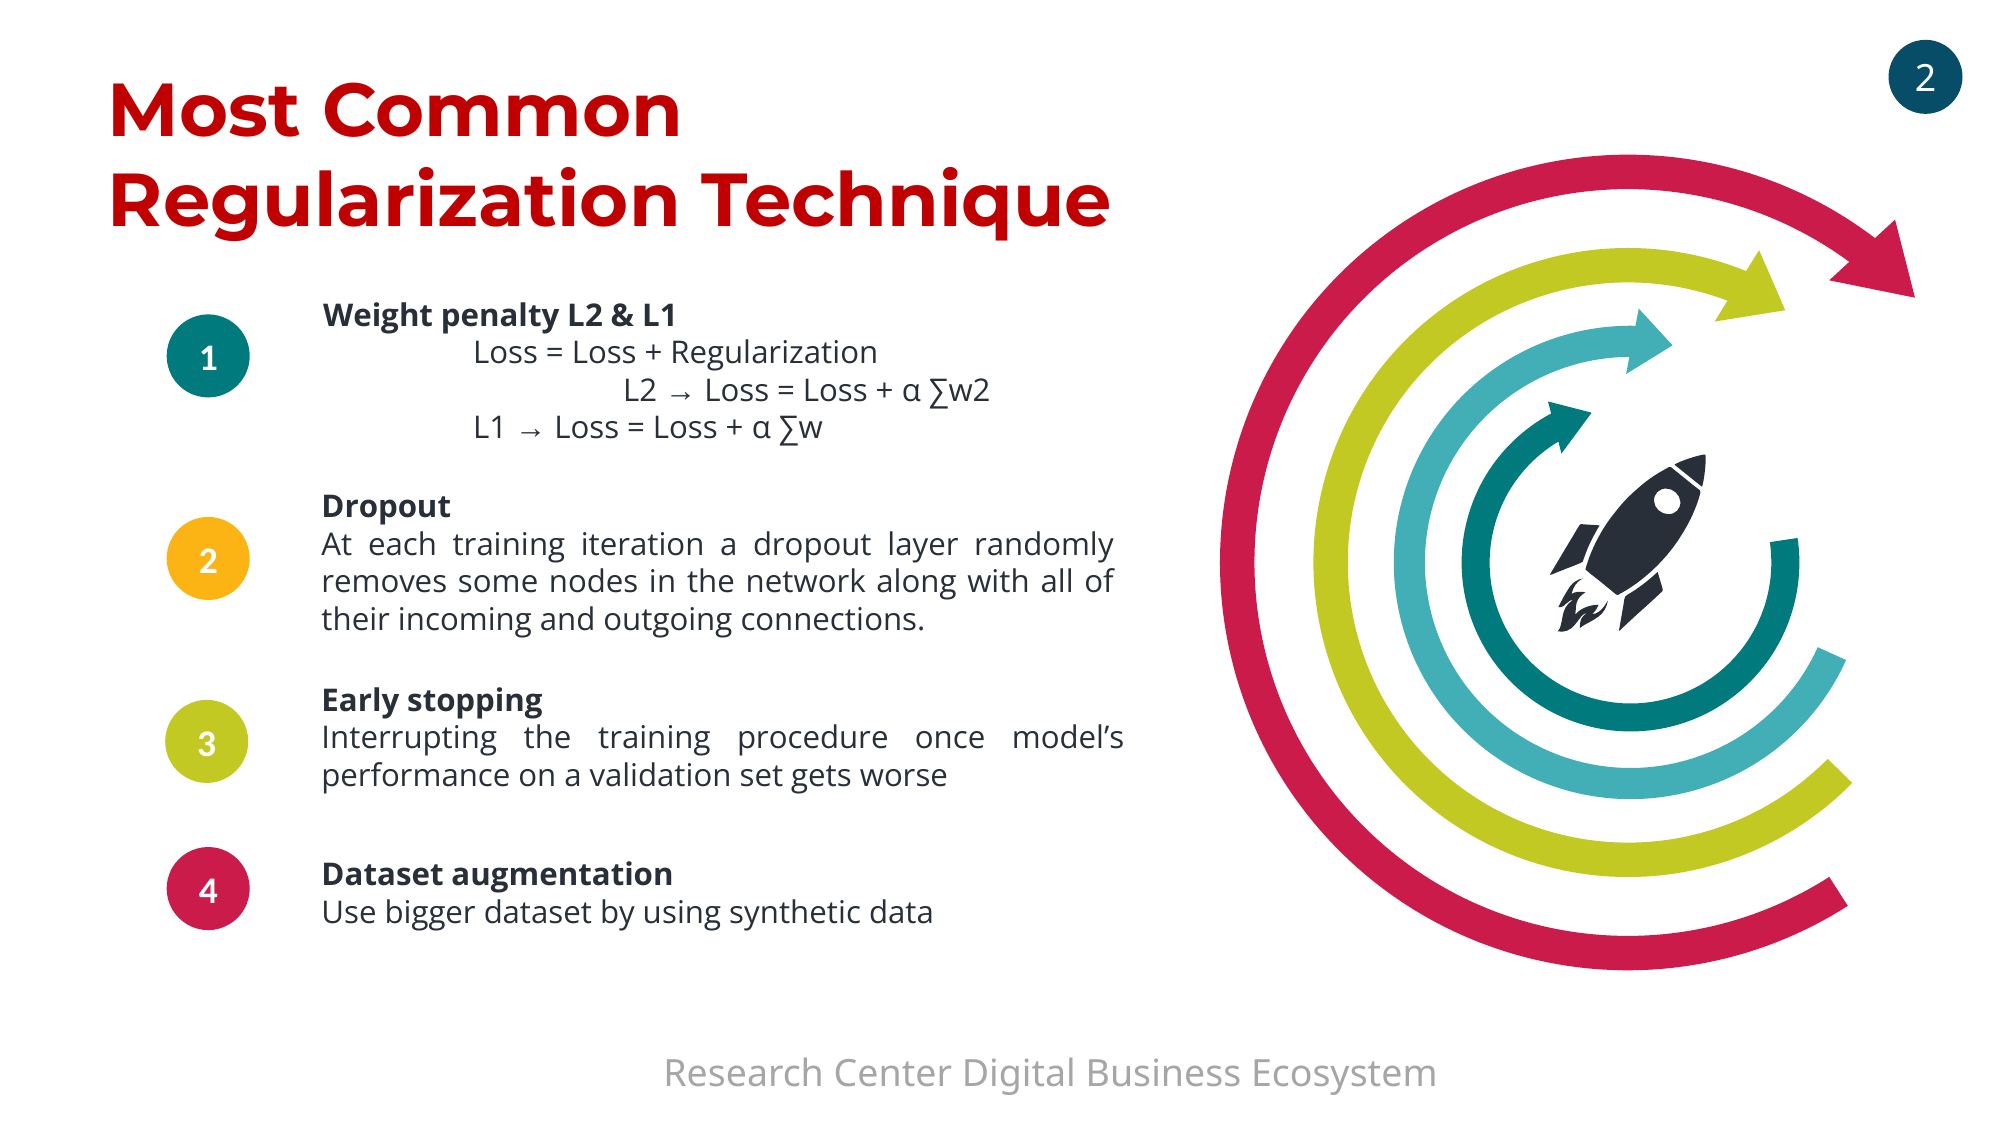

2
Most Common Regularization Technique

Weight penalty L2 & L1
	Loss = Loss + Regularization
		L2 → Loss = Loss + α ∑w2
	L1 → Loss = Loss + α ∑w
1
Dropout
At each training iteration a dropout layer randomly removes some nodes in the network along with all of their incoming and outgoing connections.
2
Early stopping
Interrupting the training procedure once model’s performance on a validation set gets worse
3
4
Dataset augmentation
Use bigger dataset by using synthetic data
Research Center Digital Business Ecosystem